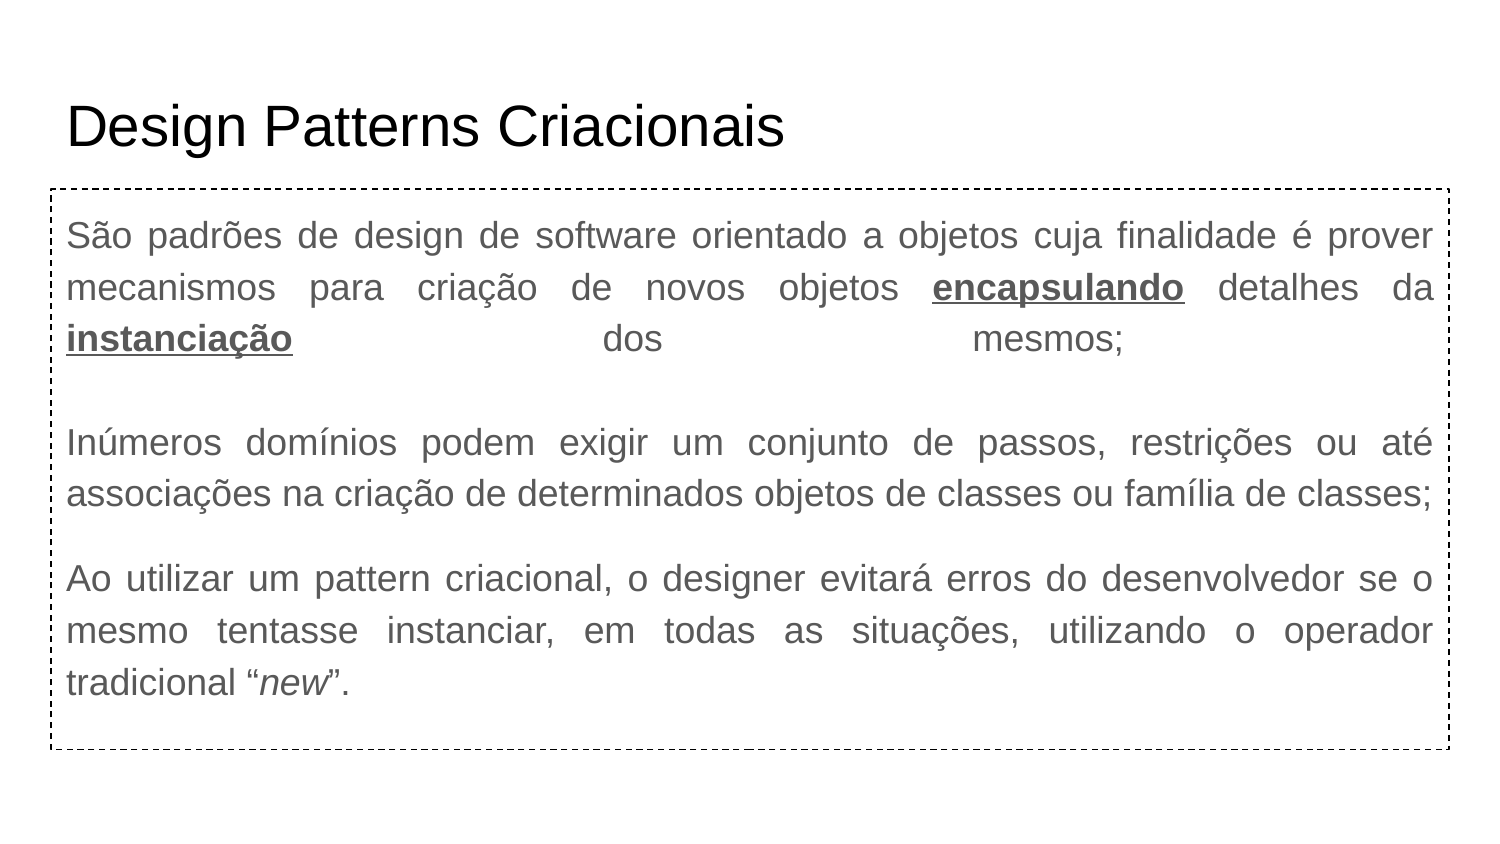

# Design Patterns Criacionais
São padrões de design de software orientado a objetos cuja finalidade é prover mecanismos para criação de novos objetos encapsulando detalhes da instanciação dos mesmos;
Inúmeros domínios podem exigir um conjunto de passos, restrições ou até associações na criação de determinados objetos de classes ou família de classes;
Ao utilizar um pattern criacional, o designer evitará erros do desenvolvedor se o mesmo tentasse instanciar, em todas as situações, utilizando o operador tradicional “new”.